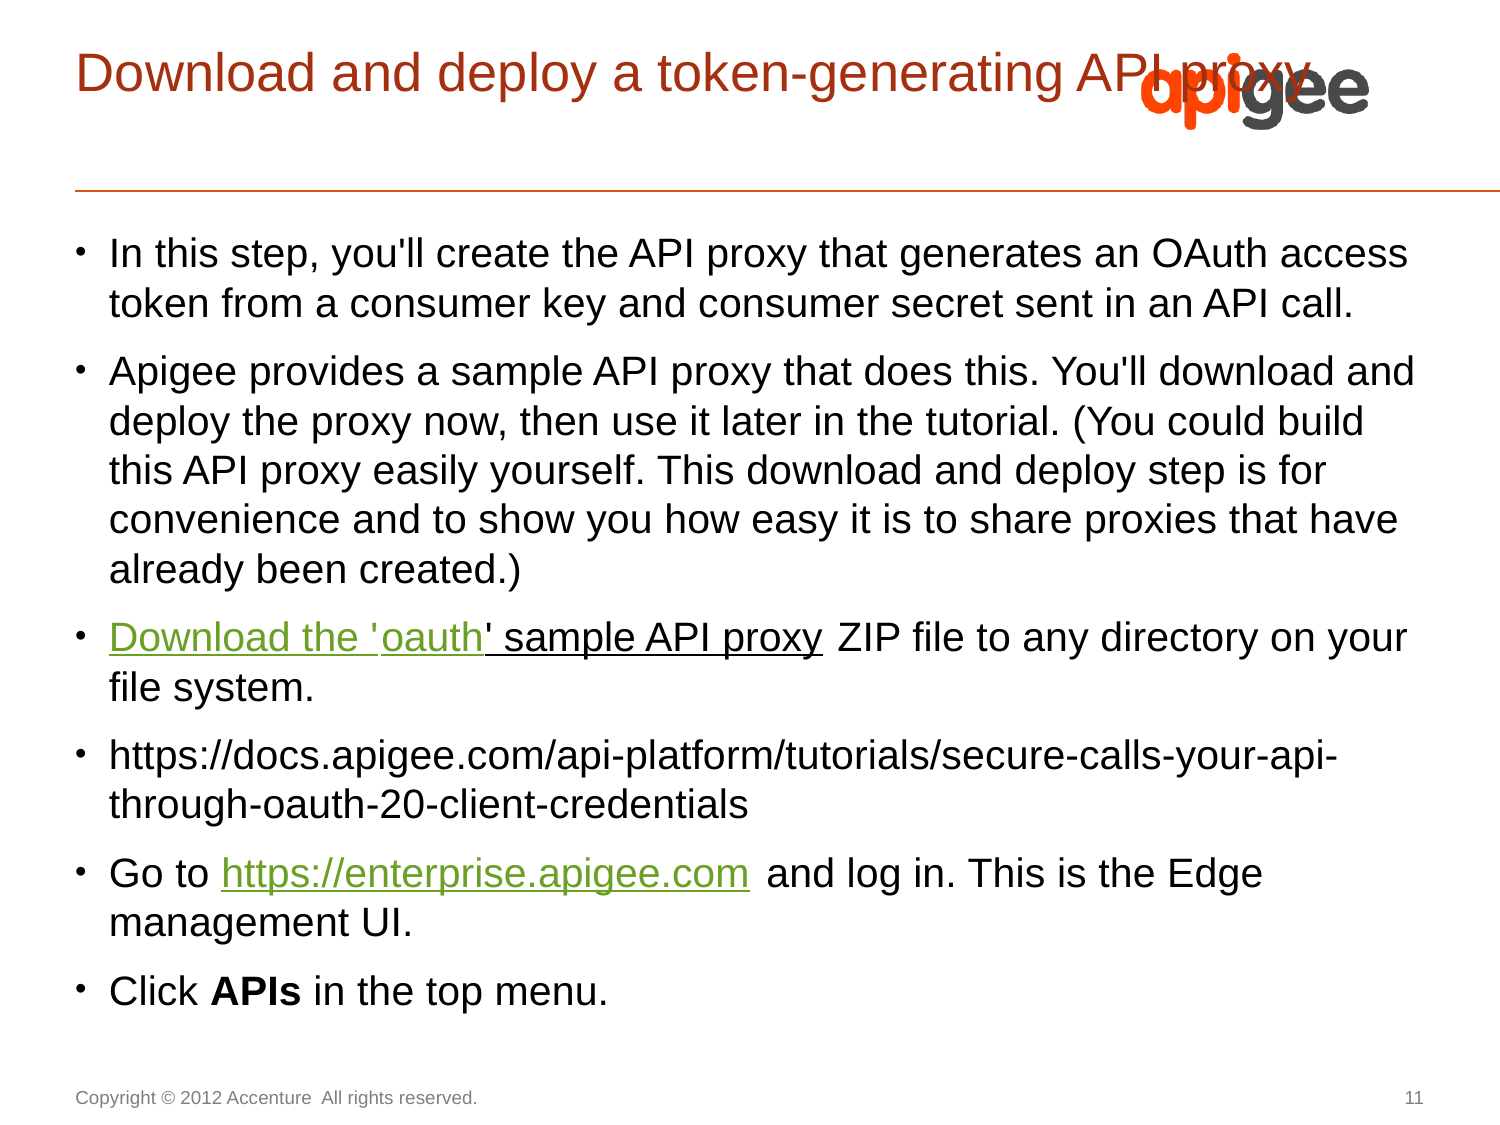

# Download and deploy a token-generating API proxy
In this step, you'll create the API proxy that generates an OAuth access token from a consumer key and consumer secret sent in an API call.
Apigee provides a sample API proxy that does this. You'll download and deploy the proxy now, then use it later in the tutorial. (You could build this API proxy easily yourself. This download and deploy step is for convenience and to show you how easy it is to share proxies that have already been created.)
Download the 'oauth' sample API proxy ZIP file to any directory on your file system.
https://docs.apigee.com/api-platform/tutorials/secure-calls-your-api-through-oauth-20-client-credentials
Go to https://enterprise.apigee.com and log in. This is the Edge management UI.
Click APIs in the top menu.